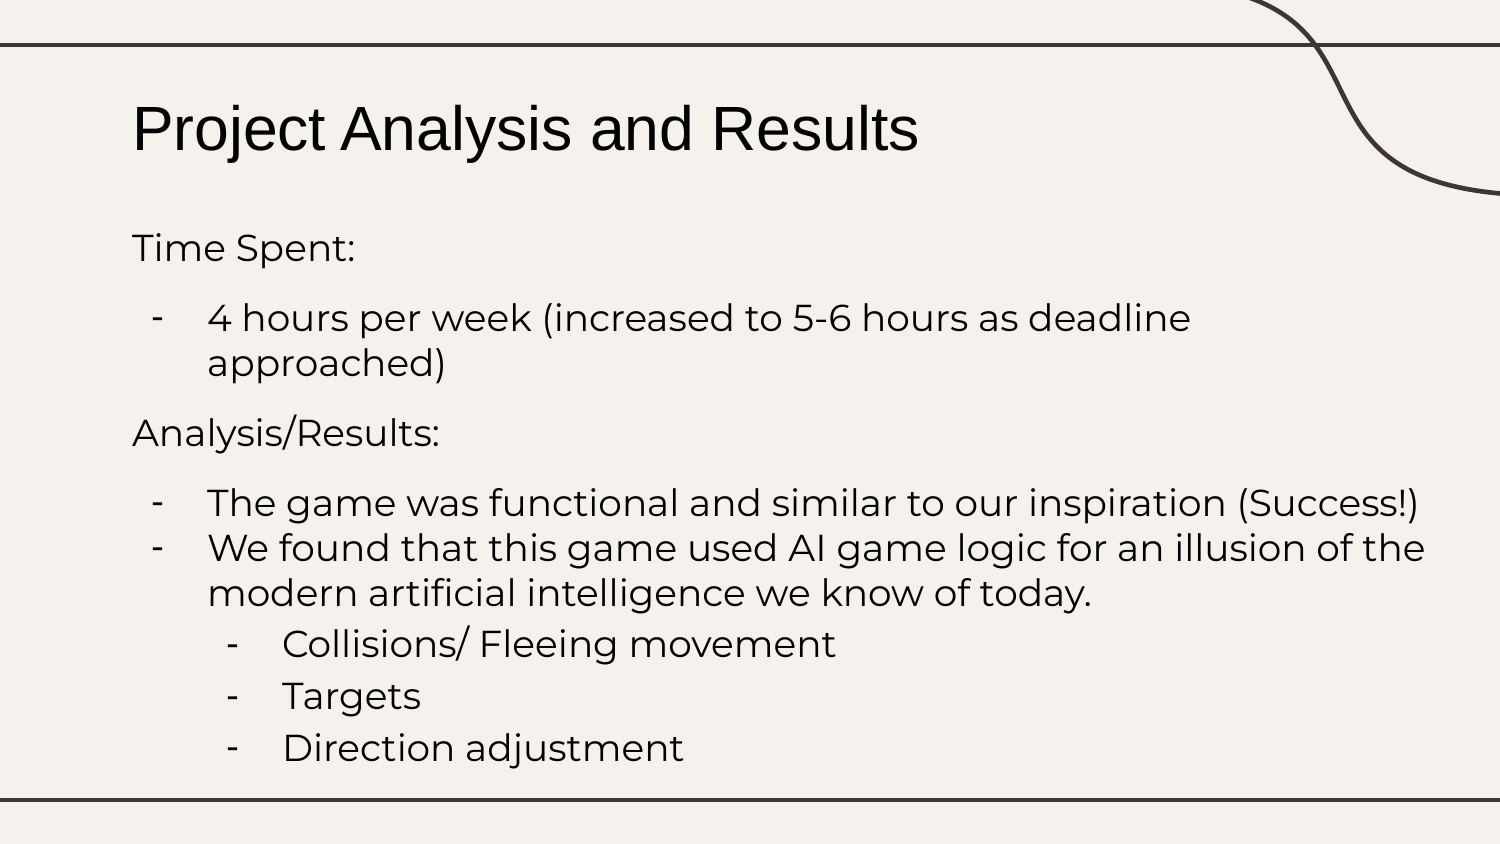

# Project Analysis and Results

Time Spent:
4 hours per week (increased to 5-6 hours as deadline approached)
Analysis/Results:
The game was functional and similar to our inspiration (Success!)
We found that this game used AI game logic for an illusion of the modern artificial intelligence we know of today.
Collisions/ Fleeing movement
Targets
Direction adjustment